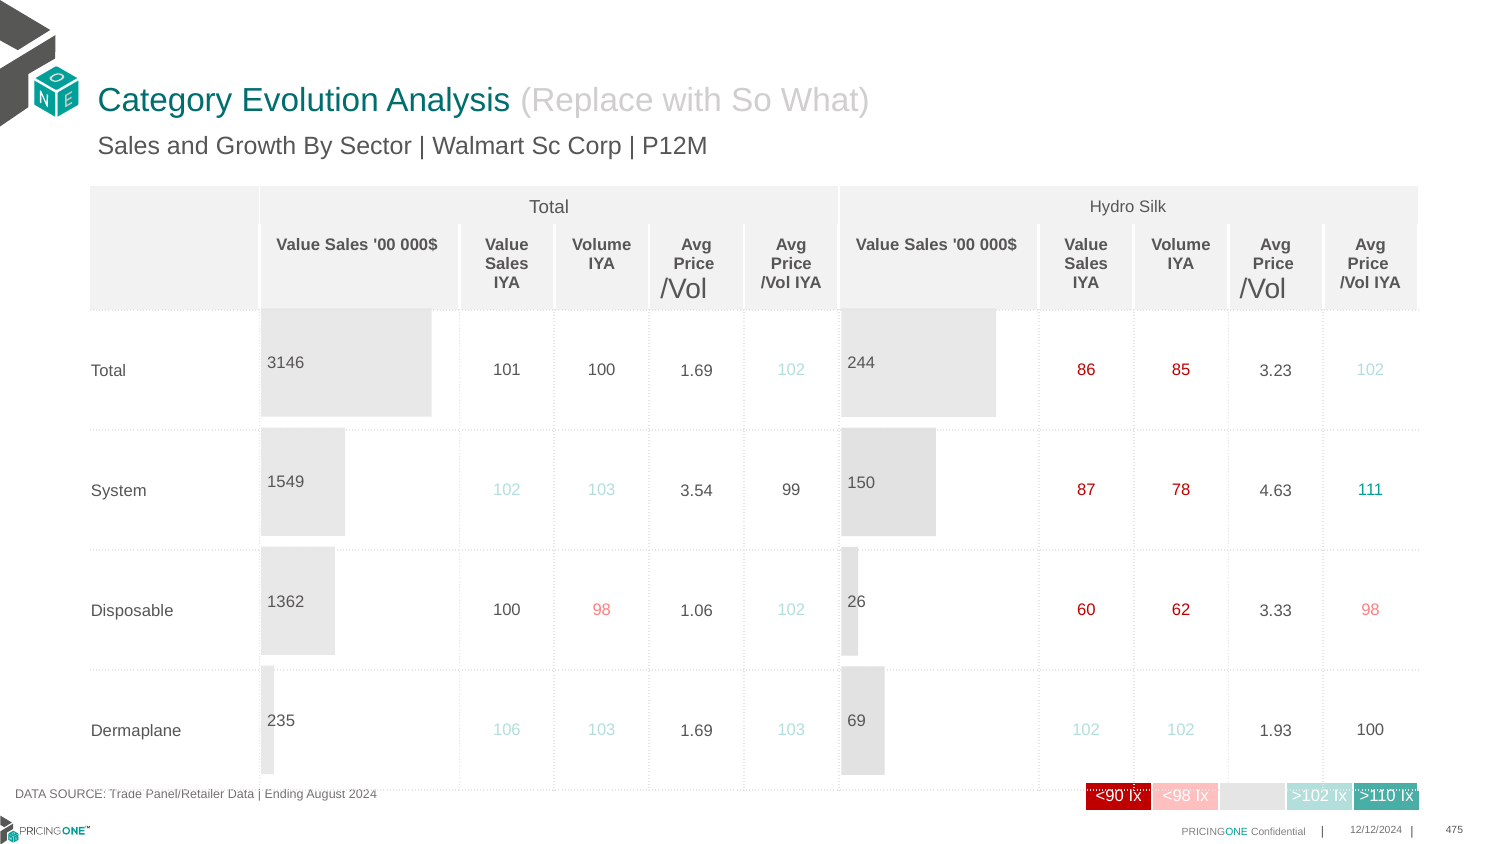

# Category Evolution Analysis (Replace with So What)
Sales and Growth By Sector | Walmart Sc Corp | P12M
|  | Total |  |  |  |  | Hydro Silk |  |  |  |  |
| --- | --- | --- | --- | --- | --- | --- | --- | --- | --- | --- |
|  | Value Sales '00 000$ | Value Sales IYA | Volume IYA | Avg Price /Vol | Avg Price /Vol IYA | Value Sales '00 000$ | Value Sales IYA | Volume IYA | Avg Price /Vol | Avg Price /Vol IYA |
| Total |  | 101 | 100 | 1.69 | 102 |  | 86 | 85 | 3.23 | 102 |
| System |  | 102 | 103 | 3.54 | 99 |  | 87 | 78 | 4.63 | 111 |
| Disposable |  | 100 | 98 | 1.06 | 102 |  | 60 | 62 | 3.33 | 98 |
| Dermaplane |  | 106 | 103 | 1.69 | 103 |  | 102 | 102 | 1.93 | 100 |

### Chart

| Category | Value Sales |
|---|---|
| Grand | 3145.98094 |
| System | 1548.74478 |
| Disposable | 1362.46761 |
| Dermaplane | 234.76855 |

### Chart

| Category | Value Sales |
|---|---|
| Grand | 244.49449 |
| System | 149.52446 |
| Disposable | 26.39116 |
| Dermaplane | 68.57887 |
DATA SOURCE: Trade Panel/Retailer Data | Ending August 2024
| <90 Ix | <98 Ix |  | >102 Ix | >110 Ix |
| --- | --- | --- | --- | --- |

12/12/2024
475